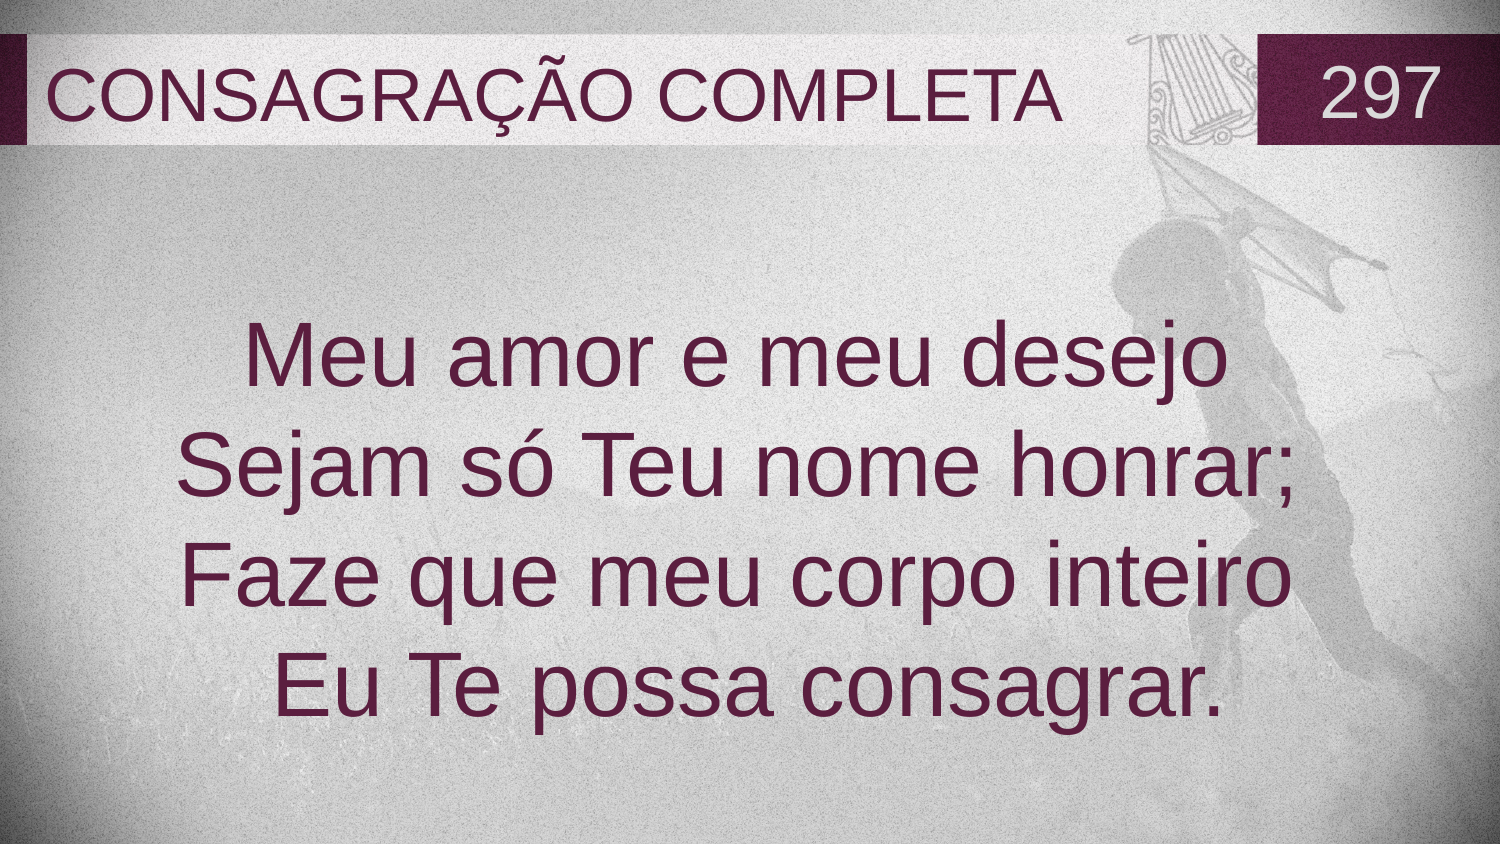

# CONSAGRAÇÃO COMPLETA
297
Meu amor e meu desejo
Sejam só Teu nome honrar;
Faze que meu corpo inteiro
Eu Te possa consagrar.